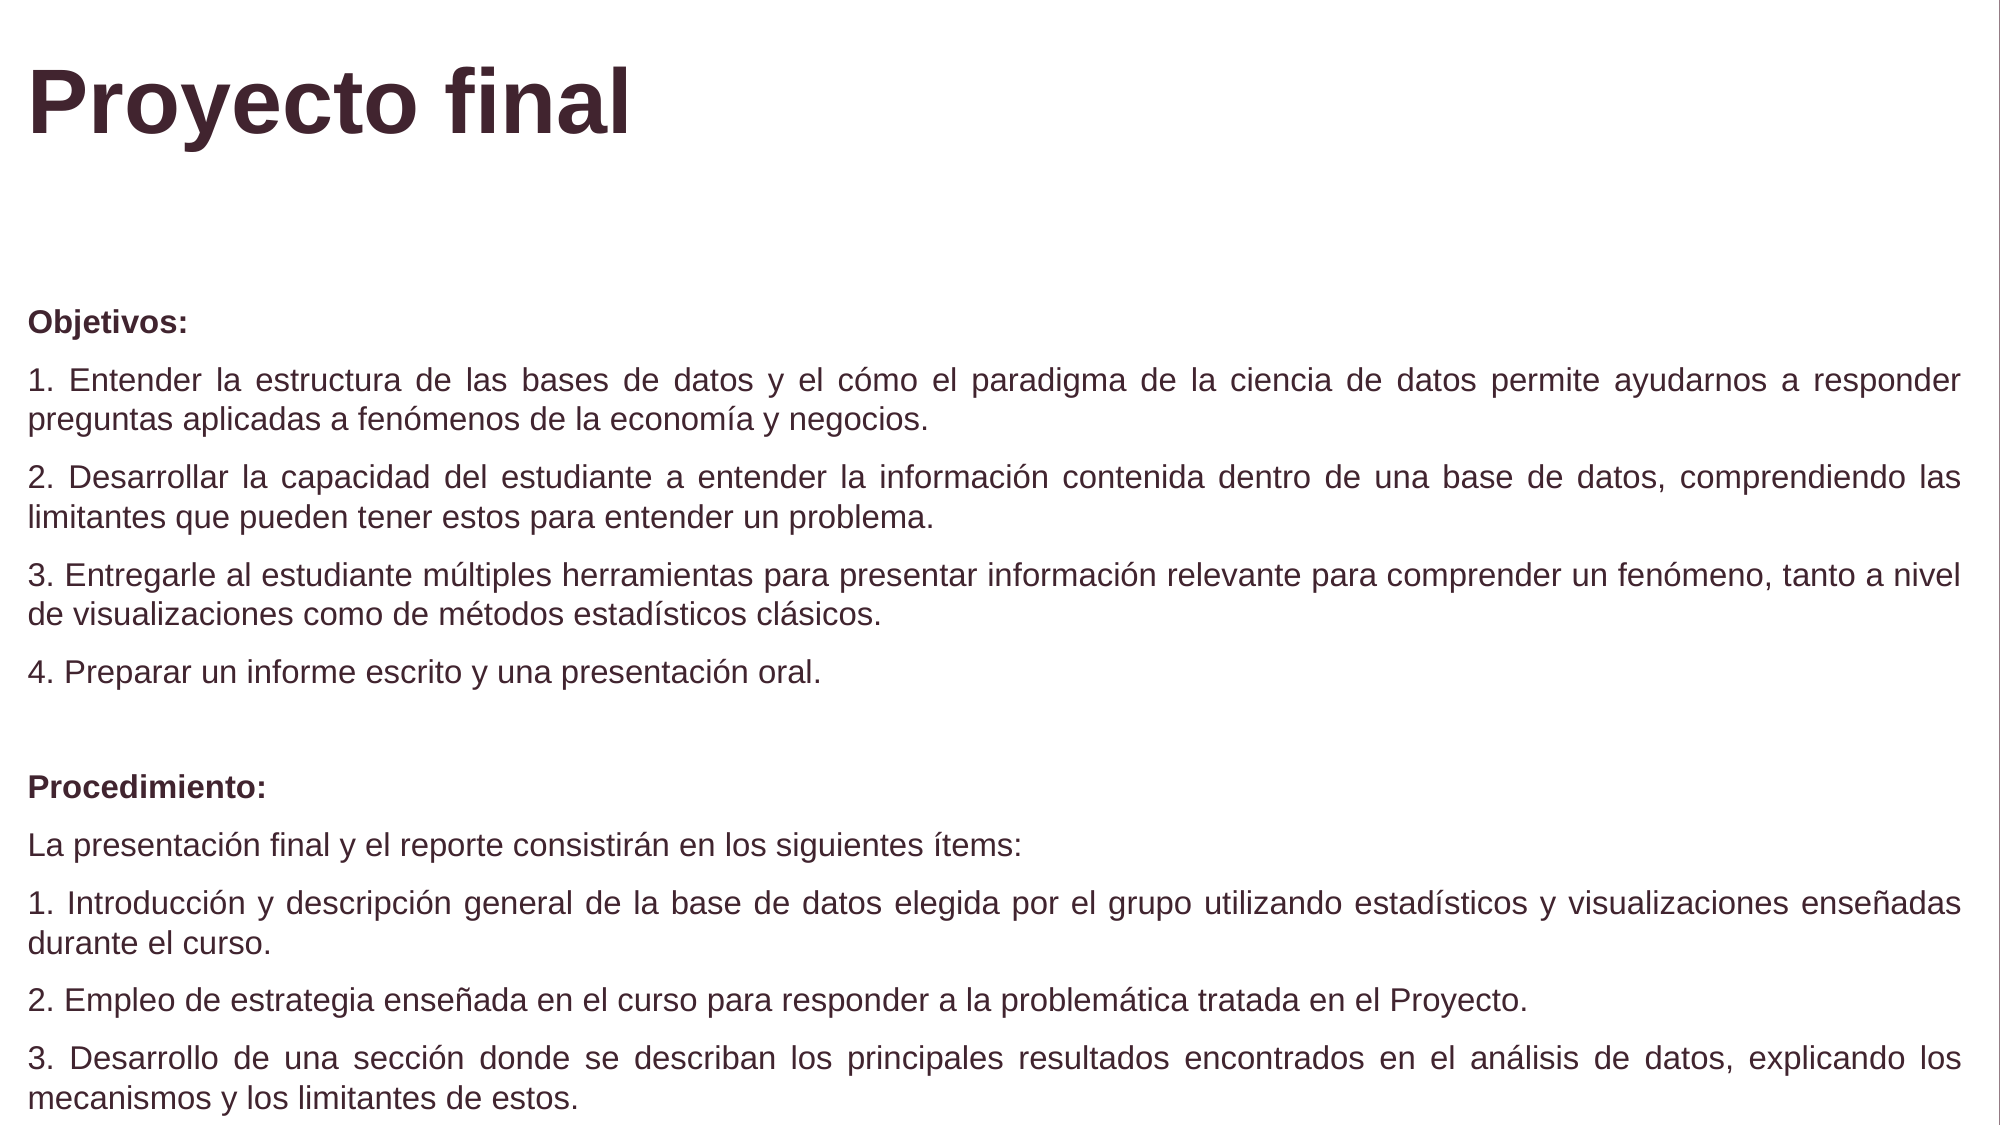

# Proyecto final
Objetivos:
1. Entender la estructura de las bases de datos y el cómo el paradigma de la ciencia de datos permite ayudarnos a responder preguntas aplicadas a fenómenos de la economía y negocios.
2. Desarrollar la capacidad del estudiante a entender la información contenida dentro de una base de datos, comprendiendo las limitantes que pueden tener estos para entender un problema.
3. Entregarle al estudiante múltiples herramientas para presentar información relevante para comprender un fenómeno, tanto a nivel de visualizaciones como de métodos estadísticos clásicos.
4. Preparar un informe escrito y una presentación oral.

Procedimiento:
La presentación final y el reporte consistirán en los siguientes ítems:
1. Introducción y descripción general de la base de datos elegida por el grupo utilizando estadísticos y visualizaciones enseñadas durante el curso.
2. Empleo de estrategia enseñada en el curso para responder a la problemática tratada en el Proyecto.
3. Desarrollo de una sección donde se describan los principales resultados encontrados en el análisis de datos, explicando los mecanismos y los limitantes de estos.